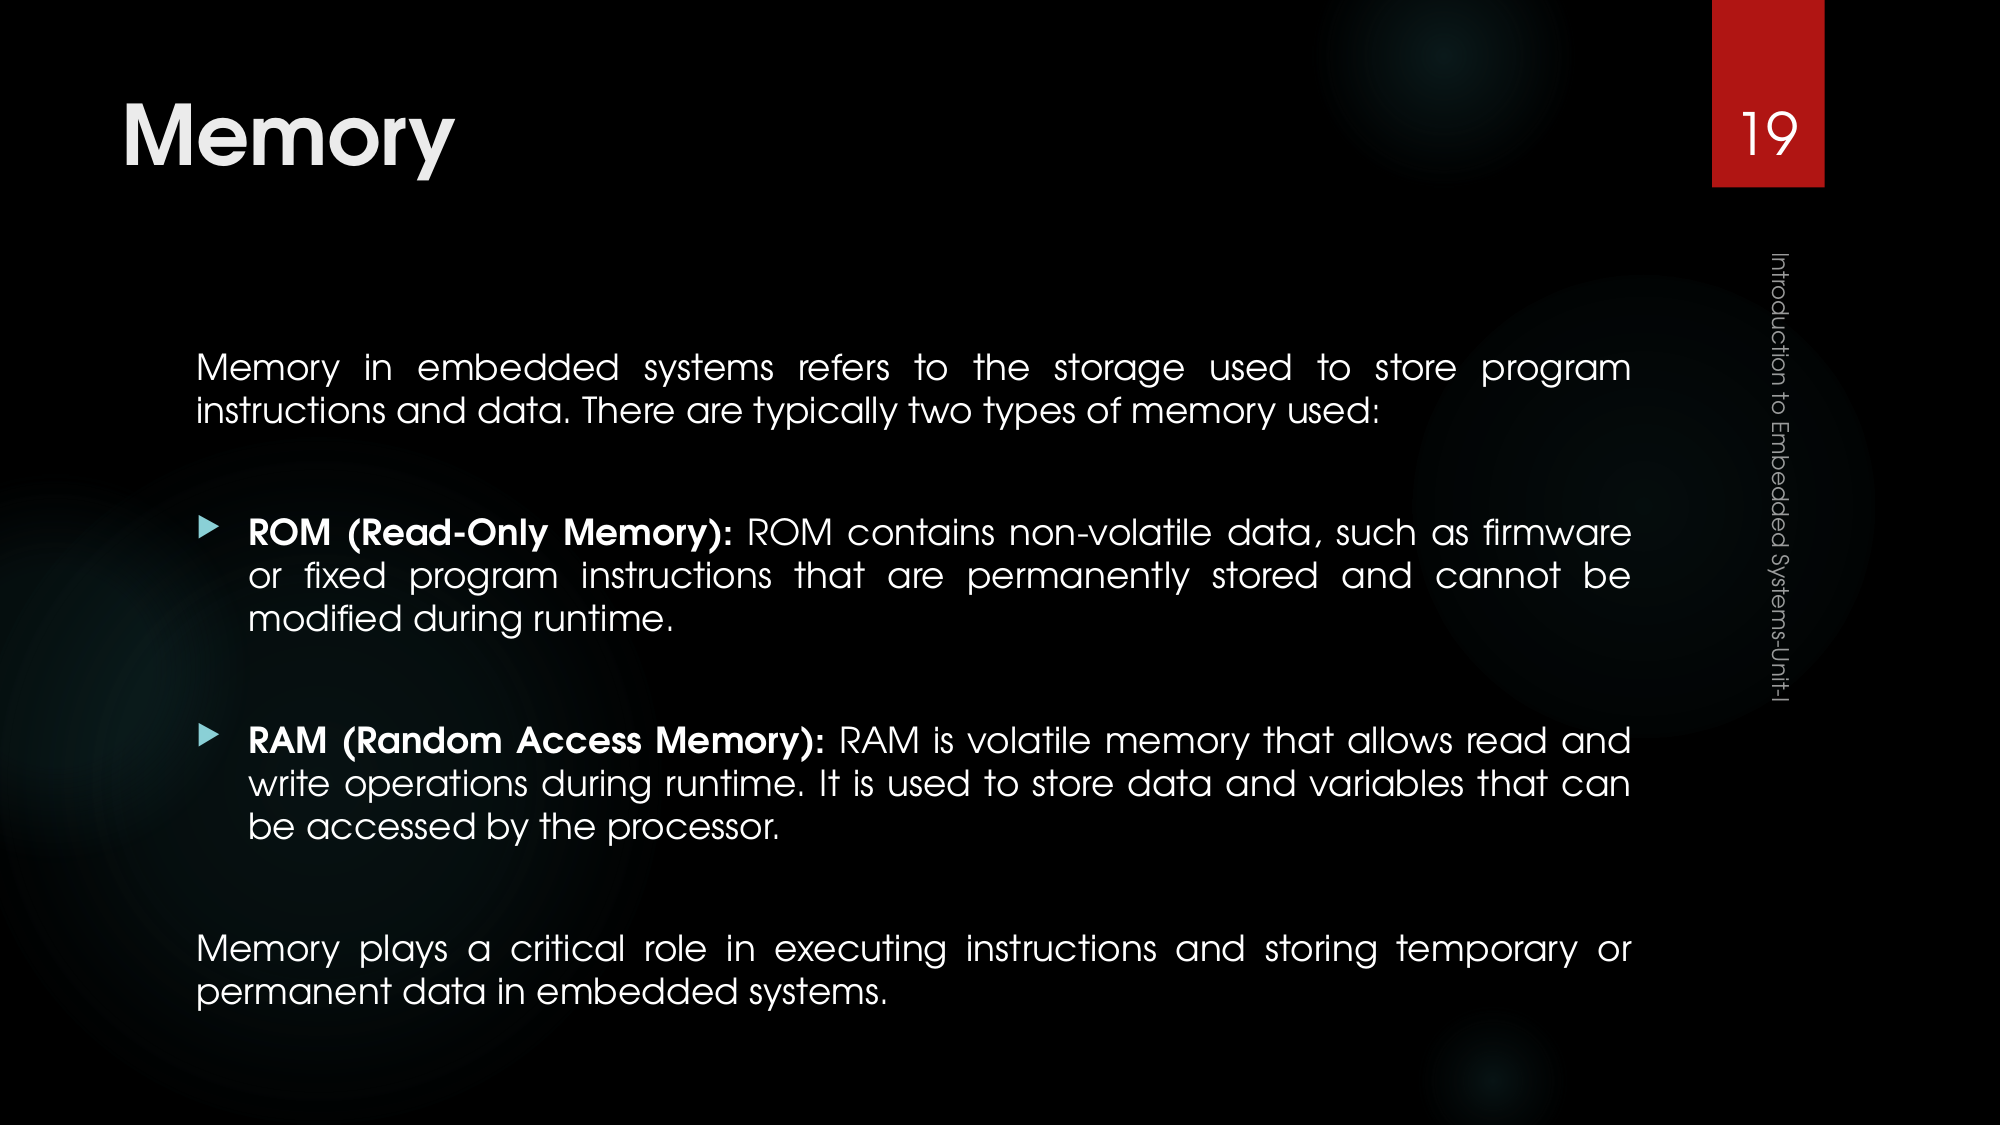

19
# Memory
Memory in embedded systems refers to the storage used to store program instructions and data. There are typically two types of memory used:

ROM (Read-Only Memory): ROM contains non-volatile data, such as firmware or fixed program instructions that are permanently stored and cannot be modified during runtime.

RAM (Random Access Memory): RAM is volatile memory that allows read and write operations during runtime. It is used to store data and variables that can be accessed by the processor.

Memory plays a critical role in executing instructions and storing temporary or permanent data in embedded systems.
Introduction to Embedded Systems-Unit-I